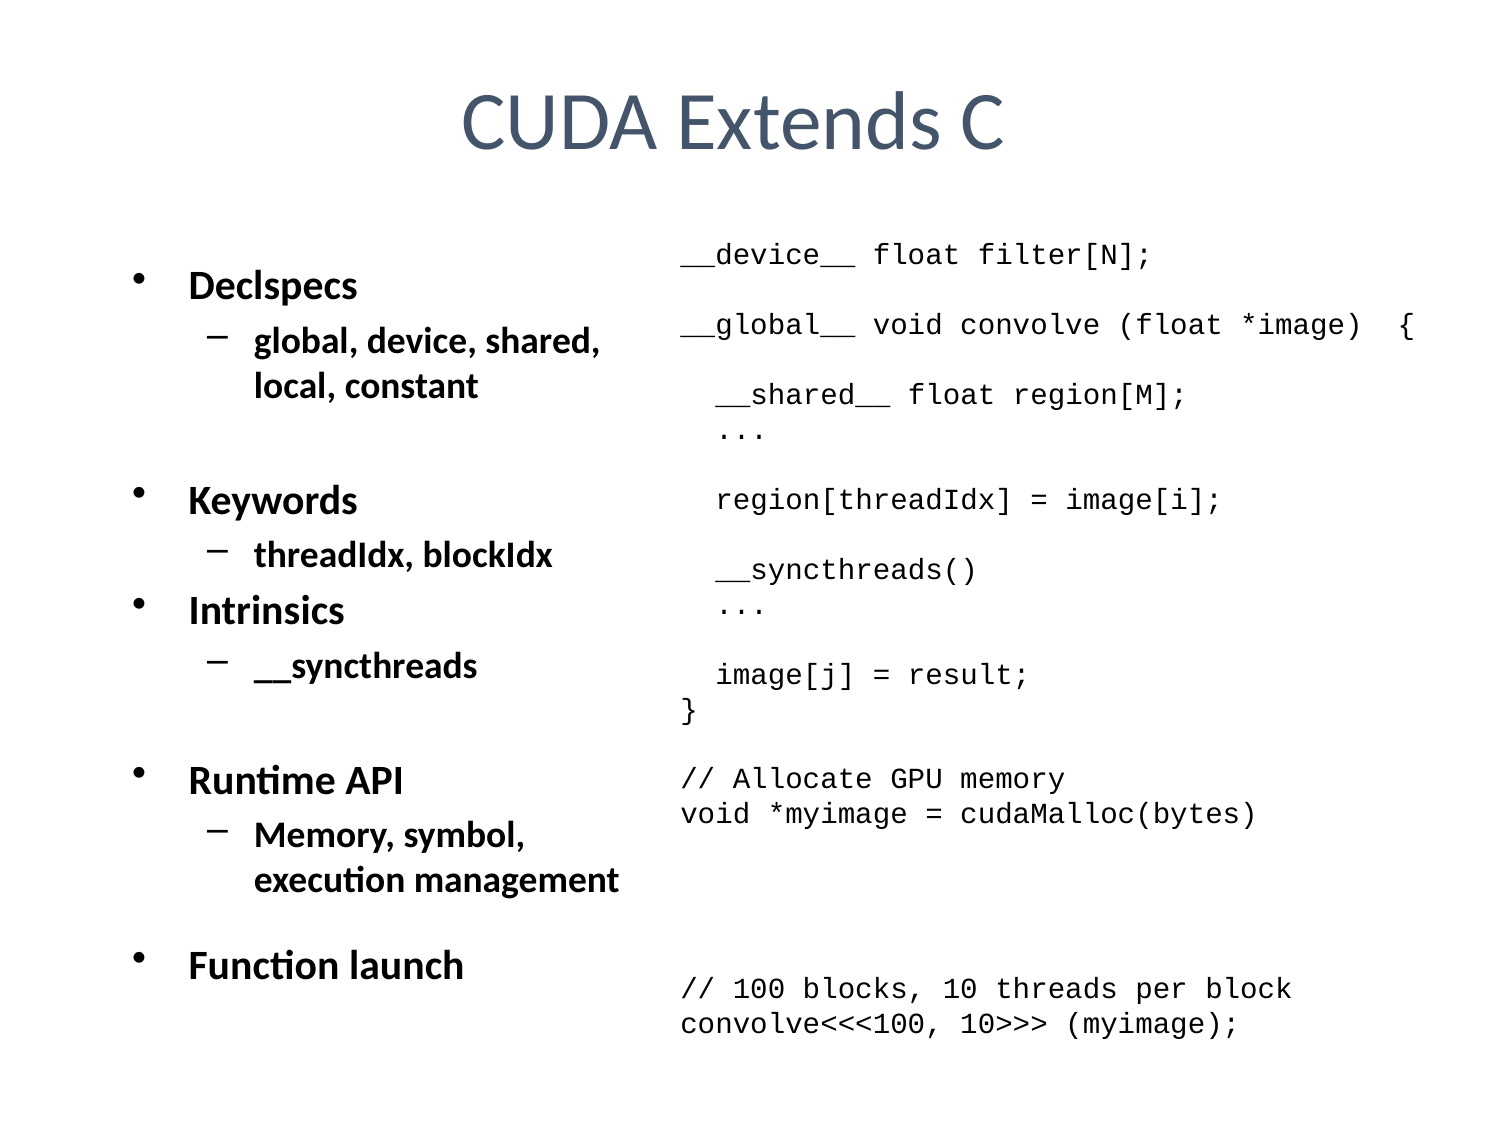

CUDA Extends C
__device__ float filter[N];

__global__ void convolve (float *image)  {

  __shared__ float region[M];
  ...

  region[threadIdx] = image[i];

  __syncthreads()
  ...

  image[j] = result;
}

// Allocate GPU memory
void *myimage = cudaMalloc(bytes)

// 100 blocks, 10 threads per block
convolve<<<100, 10>>> (myimage);
Declspecs
global, device, shared, local, constant

Keywords
threadIdx, blockIdx
Intrinsics
__syncthreads

Runtime API
Memory, symbol, execution management

Function launch